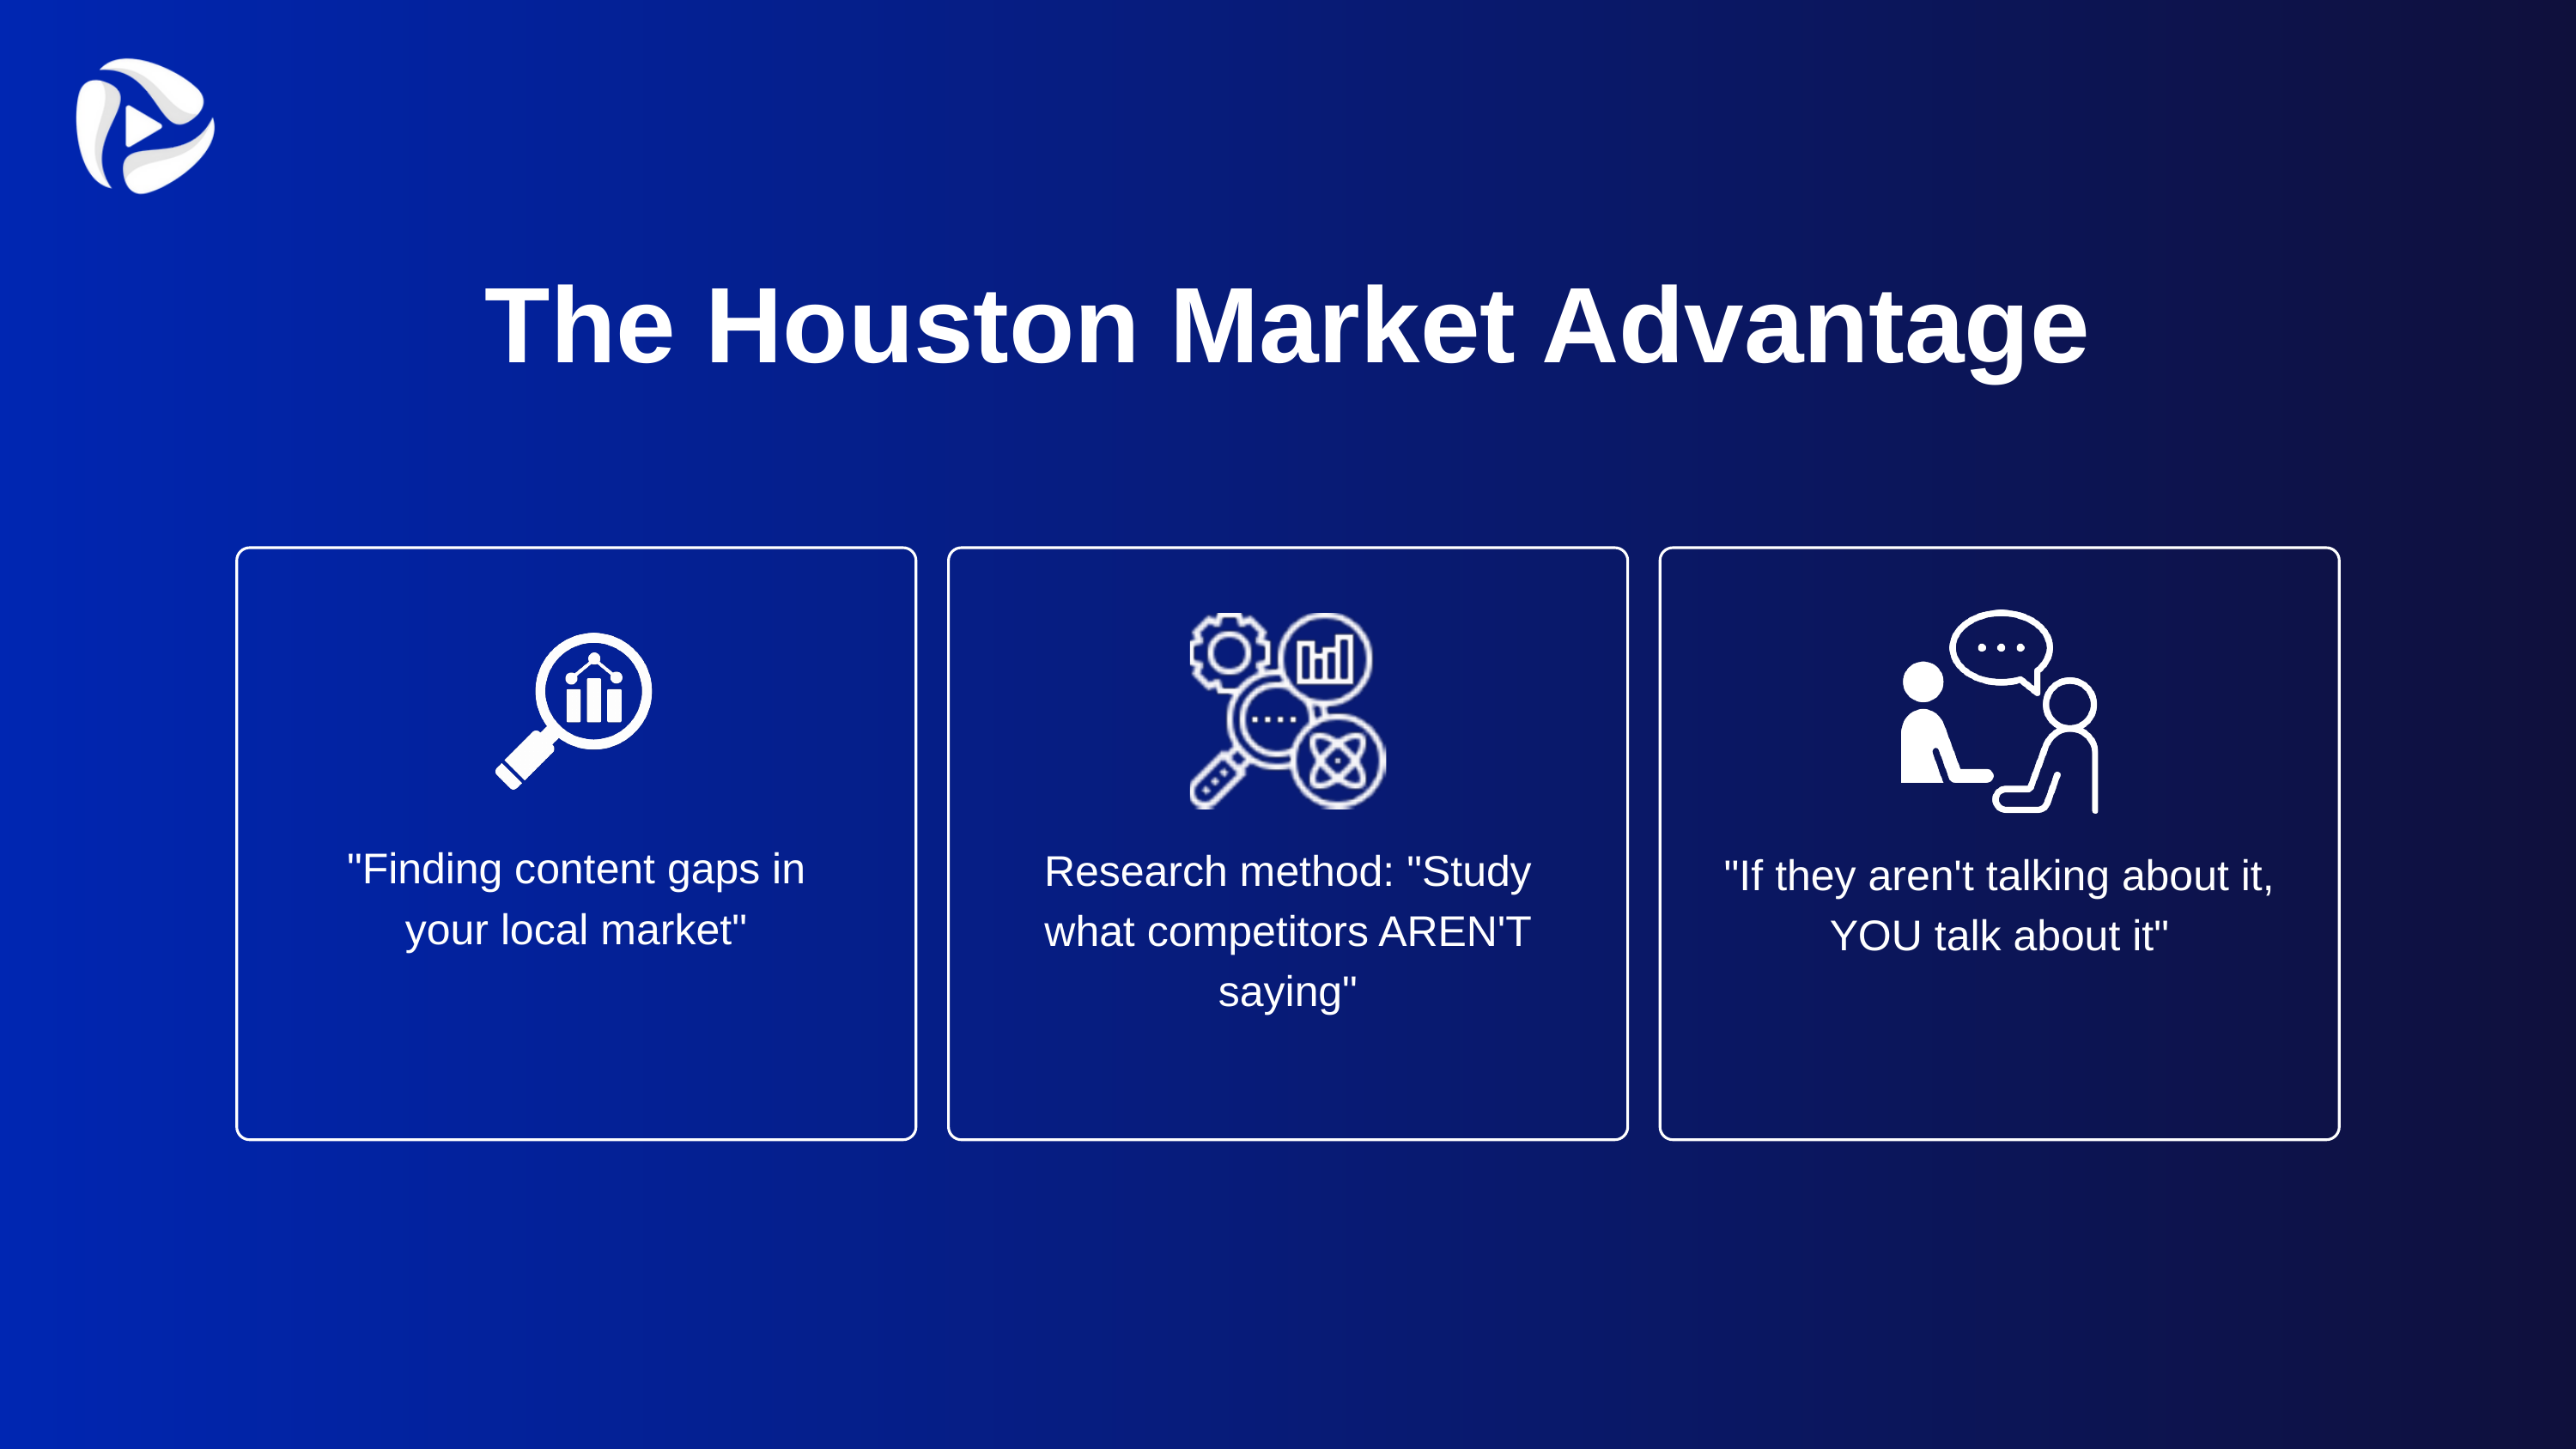

The Houston Market Advantage

"Finding content gaps in your local market"

Research method: "Study what competitors AREN'T saying"

"If they aren't talking about it, YOU talk about it"